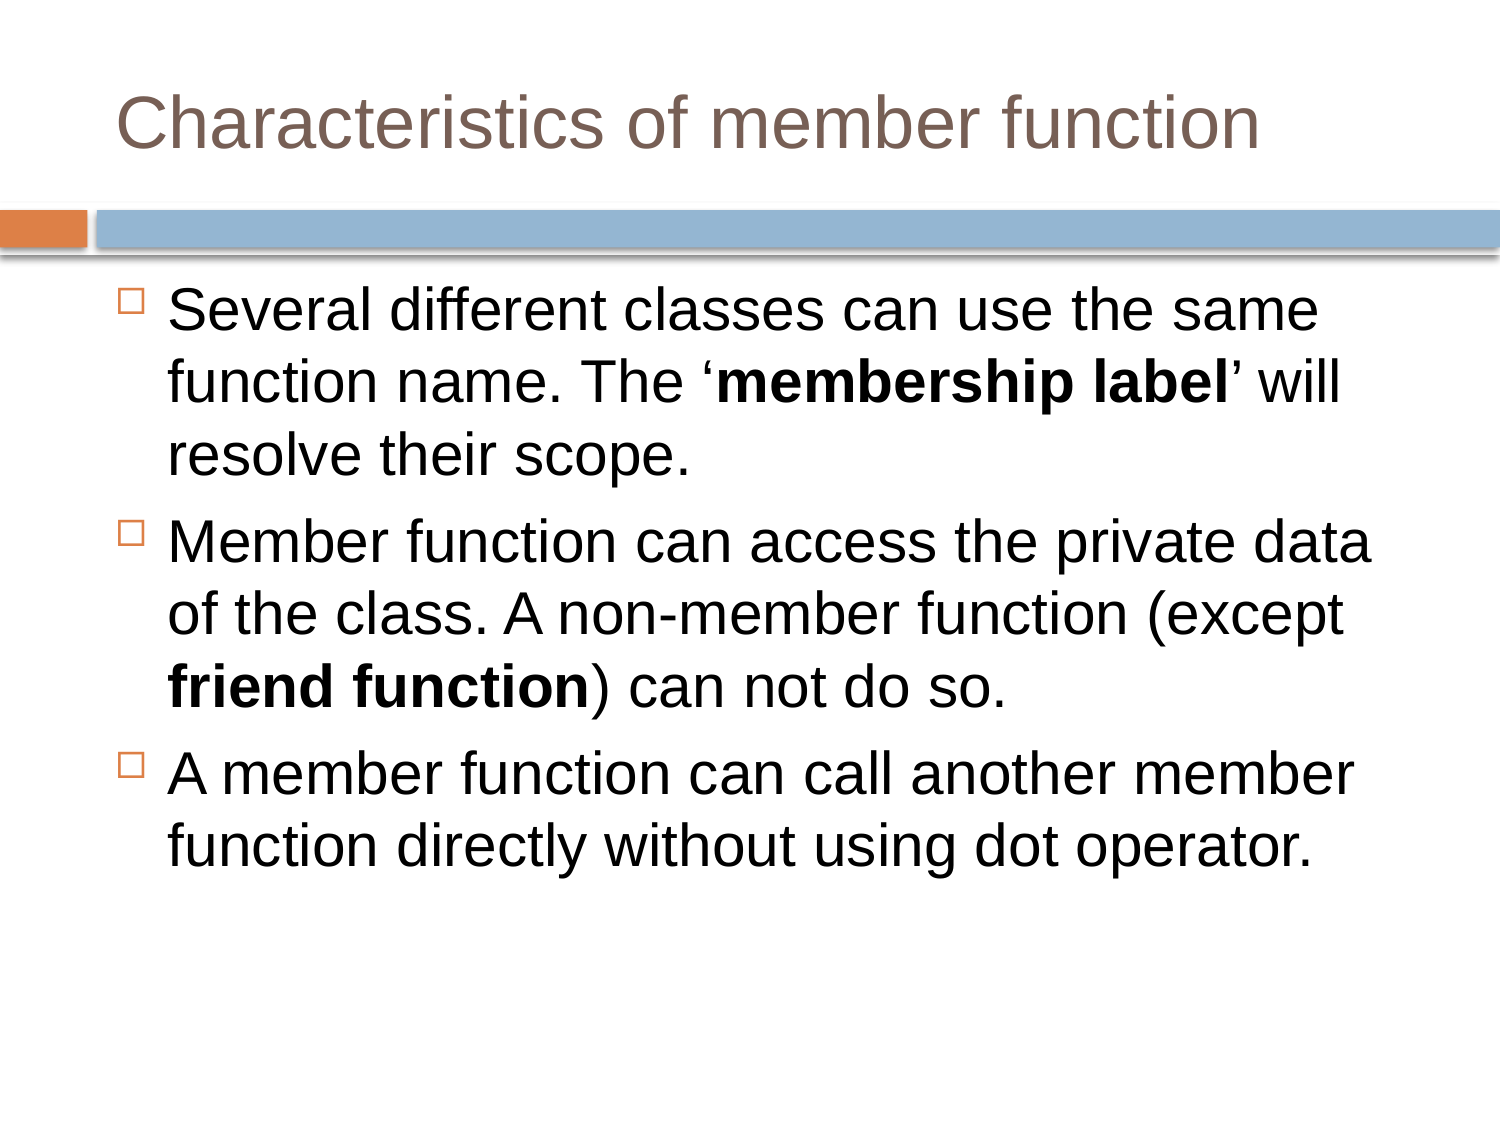

# Characteristics of member function
Several different classes can use the same function name. The ‘membership label’ will resolve their scope.
Member function can access the private data of the class. A non-member function (except friend function) can not do so.
A member function can call another member function directly without using dot operator.